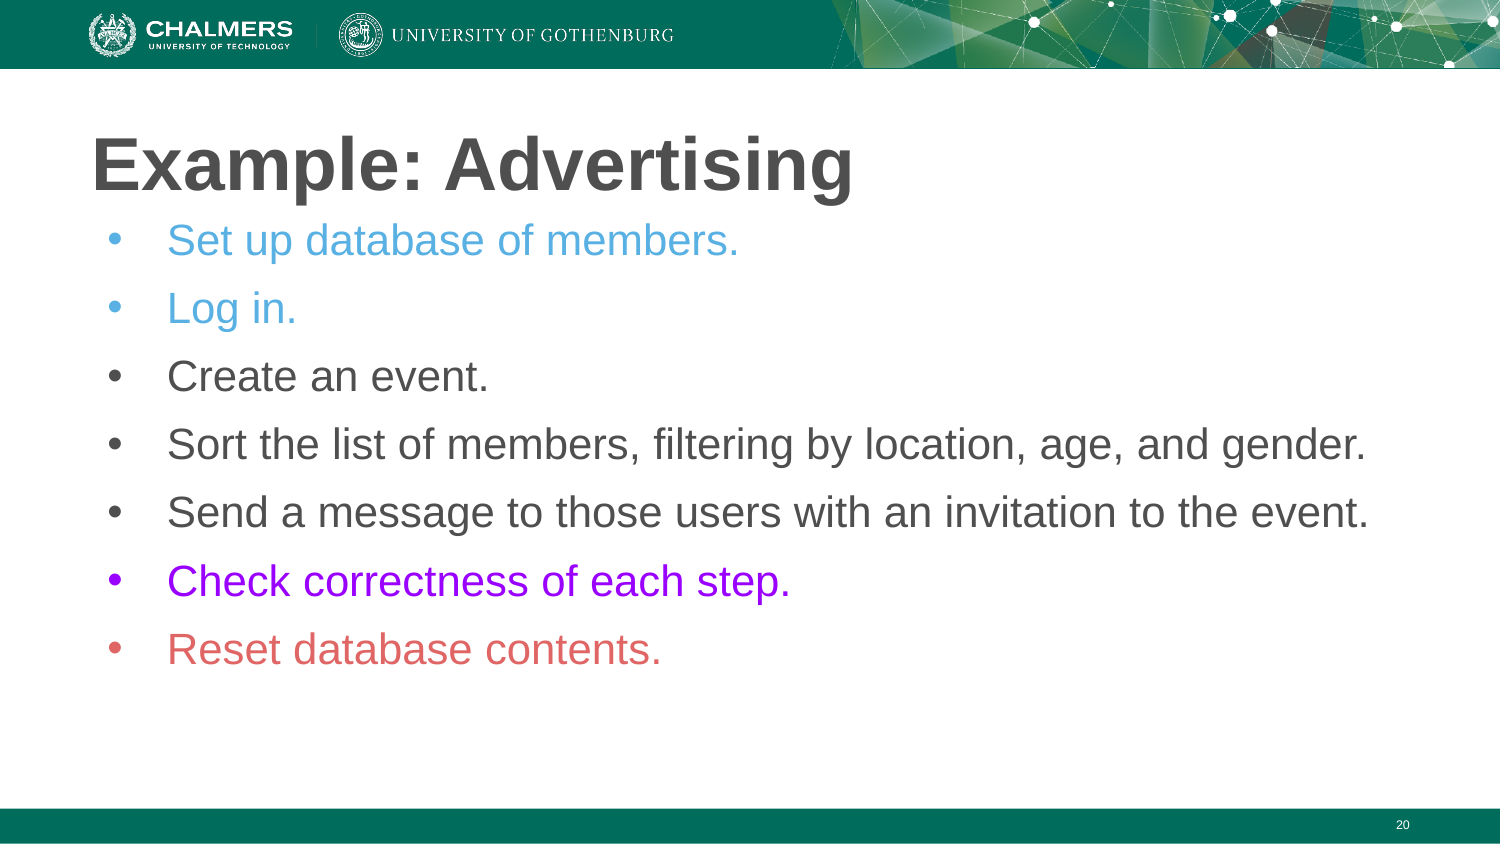

# Example: Advertising
Set up database of members.
Log in.
Create an event.
Sort the list of members, filtering by location, age, and gender.
Send a message to those users with an invitation to the event.
Check correctness of each step.
Reset database contents.
20